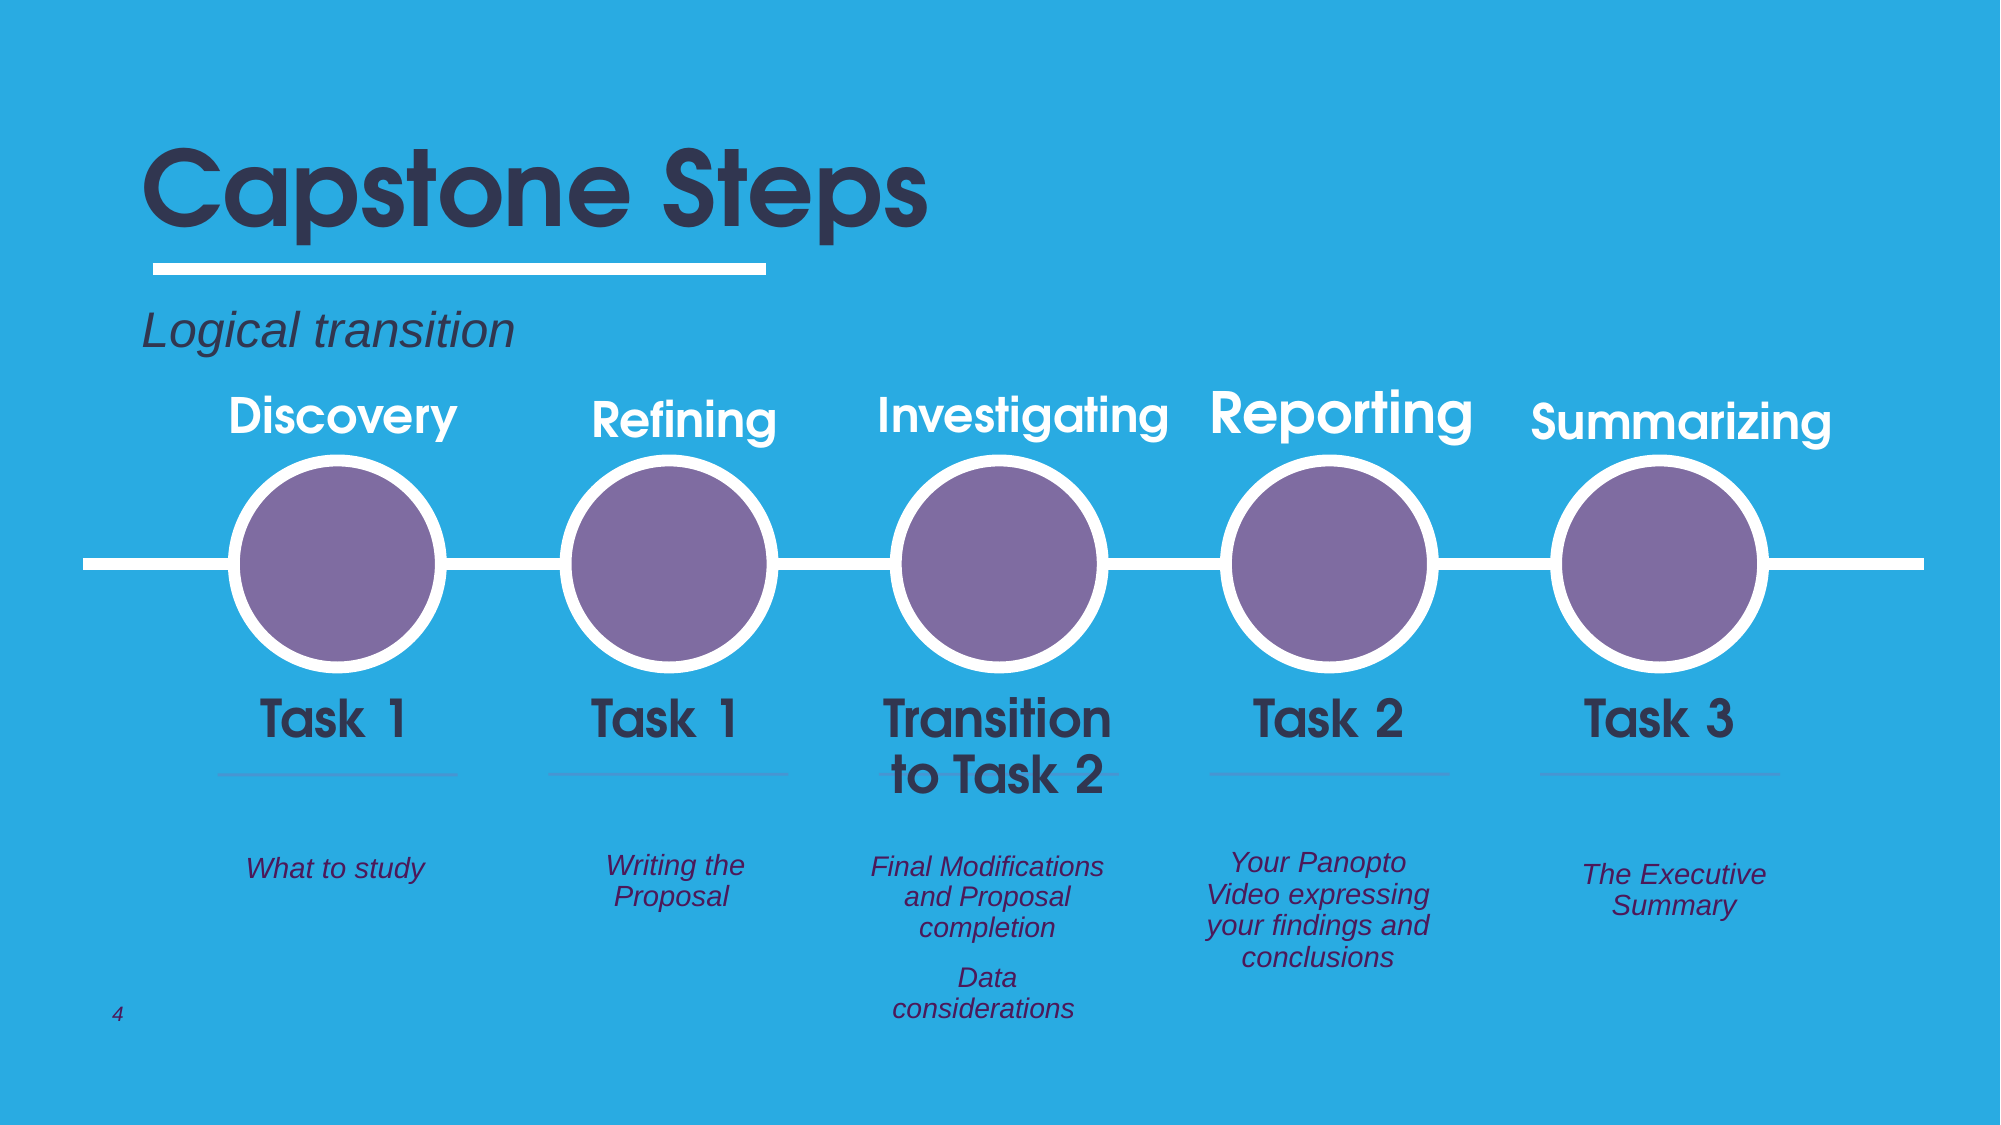

# Capstone Steps
Logical transition
Investigating
Discovery
Refining
Summarizing
Reporting
Task 1

Task 1
Transition to Task 2
Task 2
Task 3

Your Panopto Video expressing your findings and conclusions
Writing the Proposal
Final Modifications and Proposal completion
Data considerations
What to study
The Executive Summary
4